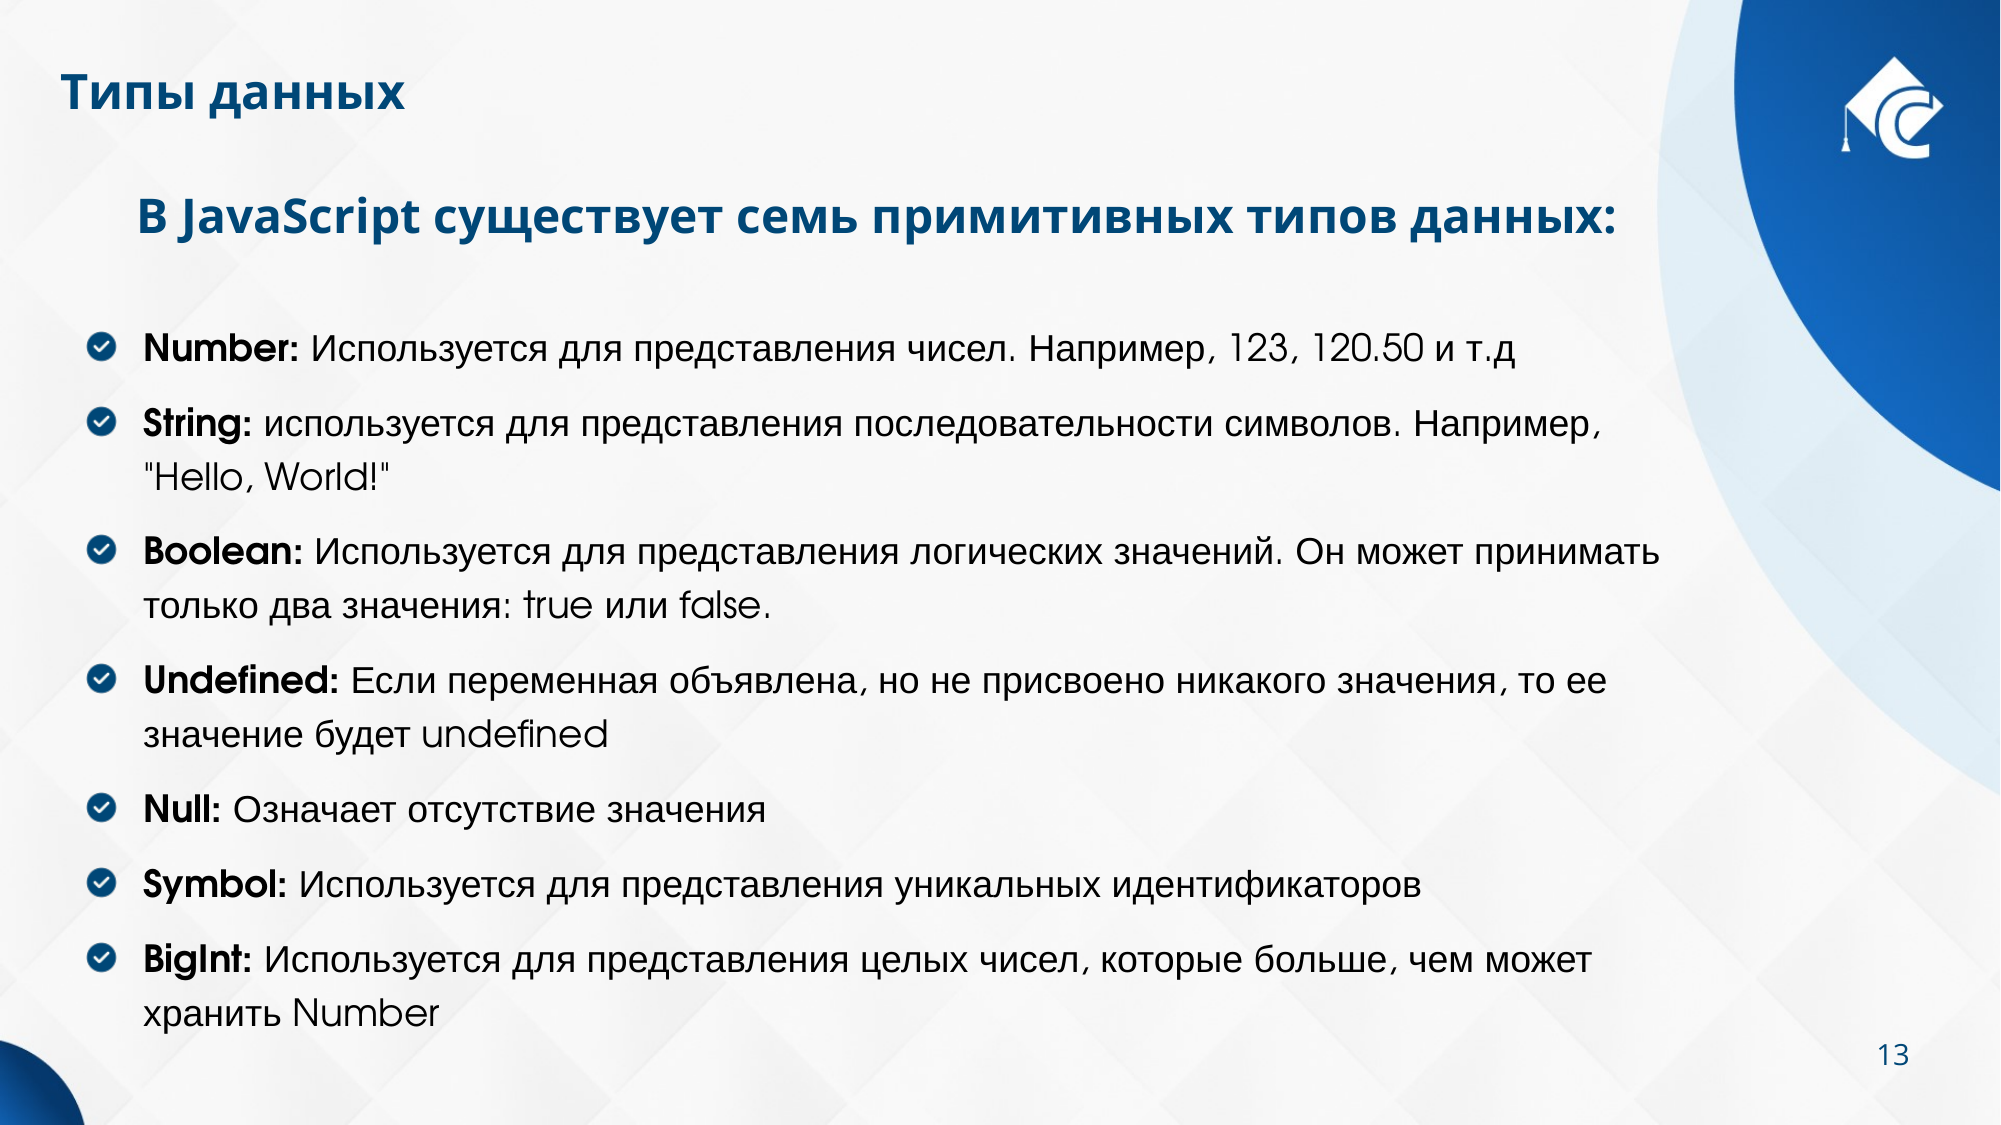

# Типы данных
В JavaScript существует семь примитивных типов данных:
Number: Используется для представления чисел. Например, 123, 120.50 и т.д
String: используется для представления последовательности символов. Например, "Hello, World!"
Boolean: Используется для представления логических значений. Он может принимать только два значения: true или false.
Undefined: Если переменная объявлена, но не присвоено никакого значения, то ее значение будет undefined
Null: Означает отсутствие значения
Symbol: Используется для представления уникальных идентификаторов
BigInt: Используется для представления целых чисел, которые больше, чем может хранить Number

13